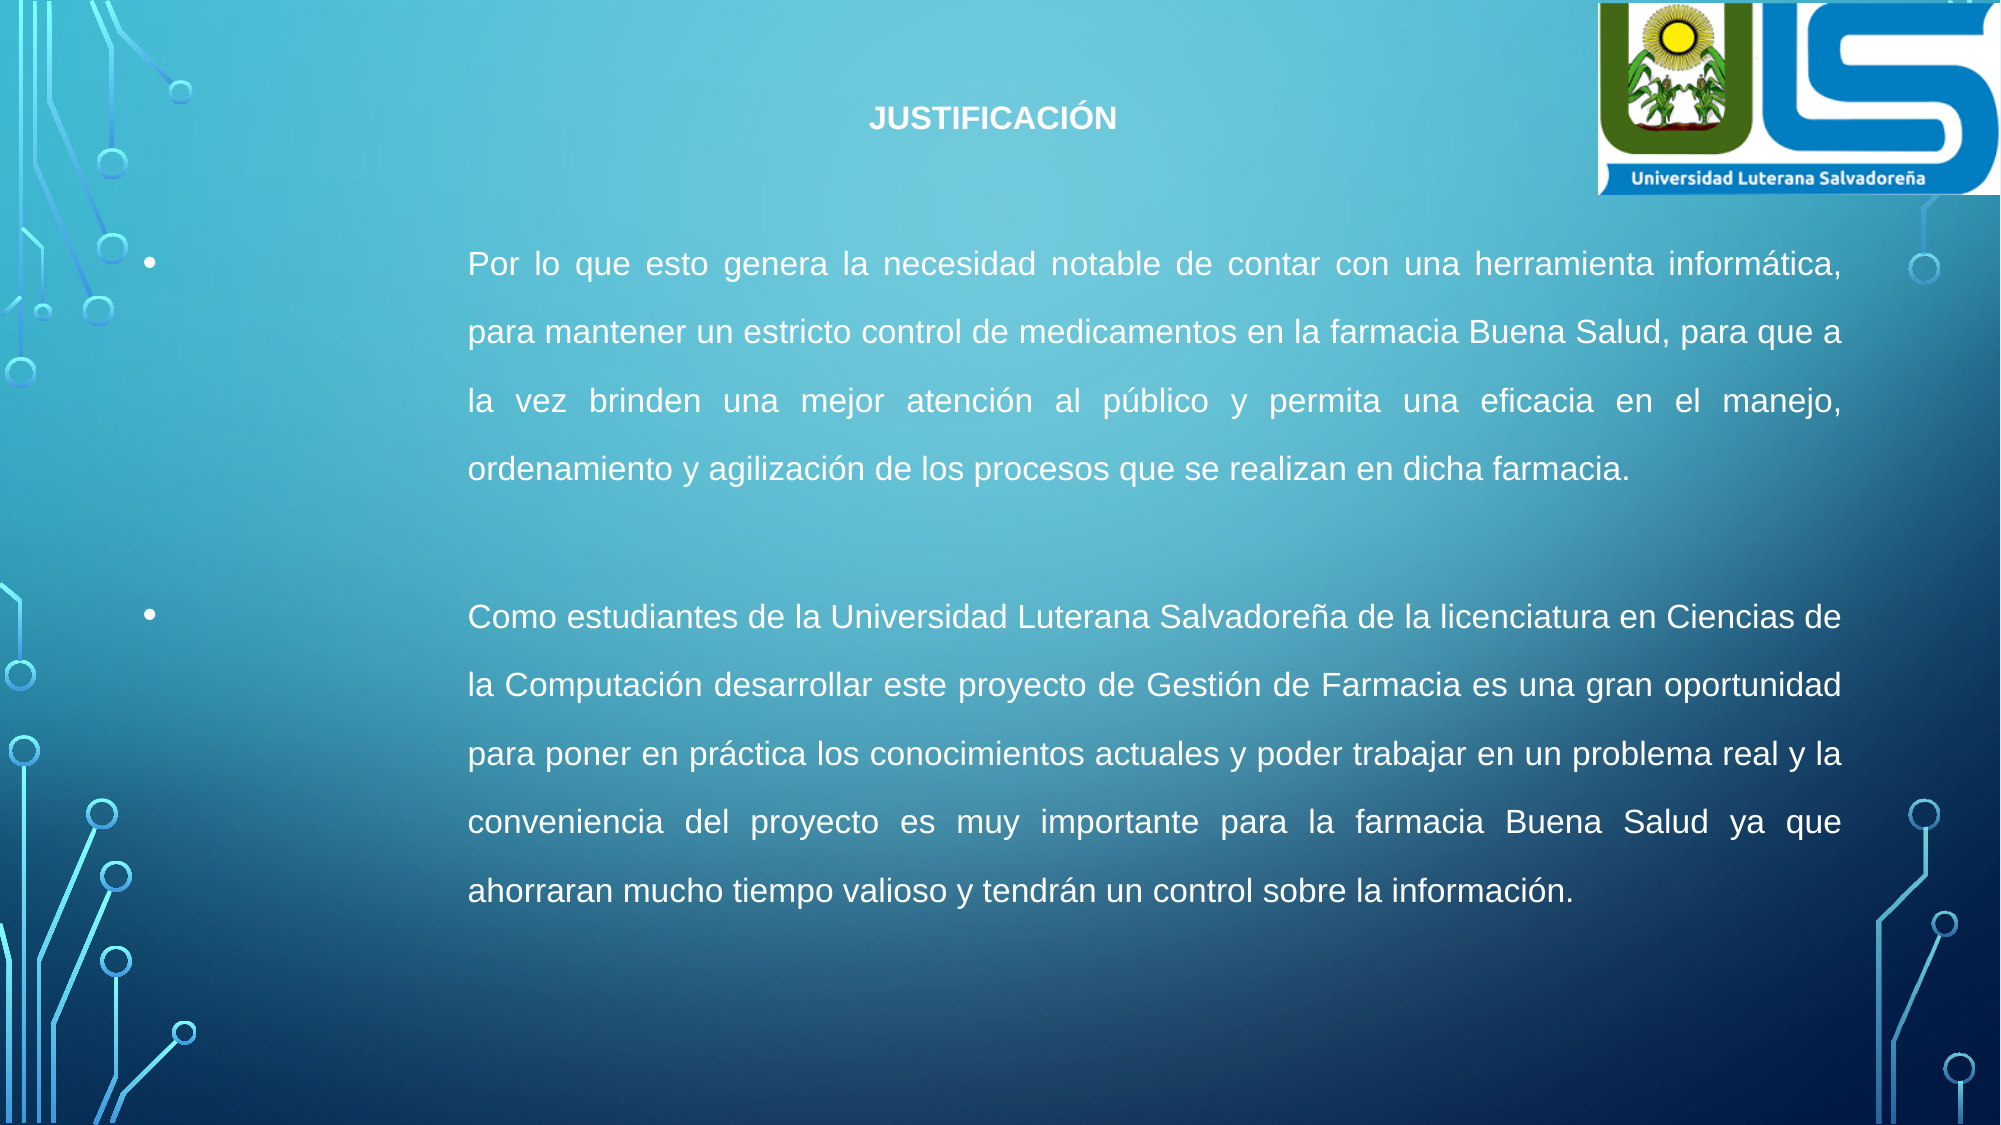

JUSTIFICACIÓN

Por lo que esto genera la necesidad notable de contar con una herramienta informática, para mantener un estricto control de medicamentos en la farmacia Buena Salud, para que a la vez brinden una mejor atención al público y permita una eficacia en el manejo, ordenamiento y agilización de los procesos que se realizan en dicha farmacia.

Como estudiantes de la Universidad Luterana Salvadoreña de la licenciatura en Ciencias de la Computación desarrollar este proyecto de Gestión de Farmacia es una gran oportunidad para poner en práctica los conocimientos actuales y poder trabajar en un problema real y la conveniencia del proyecto es muy importante para la farmacia Buena Salud ya que ahorraran mucho tiempo valioso y tendrán un control sobre la información.